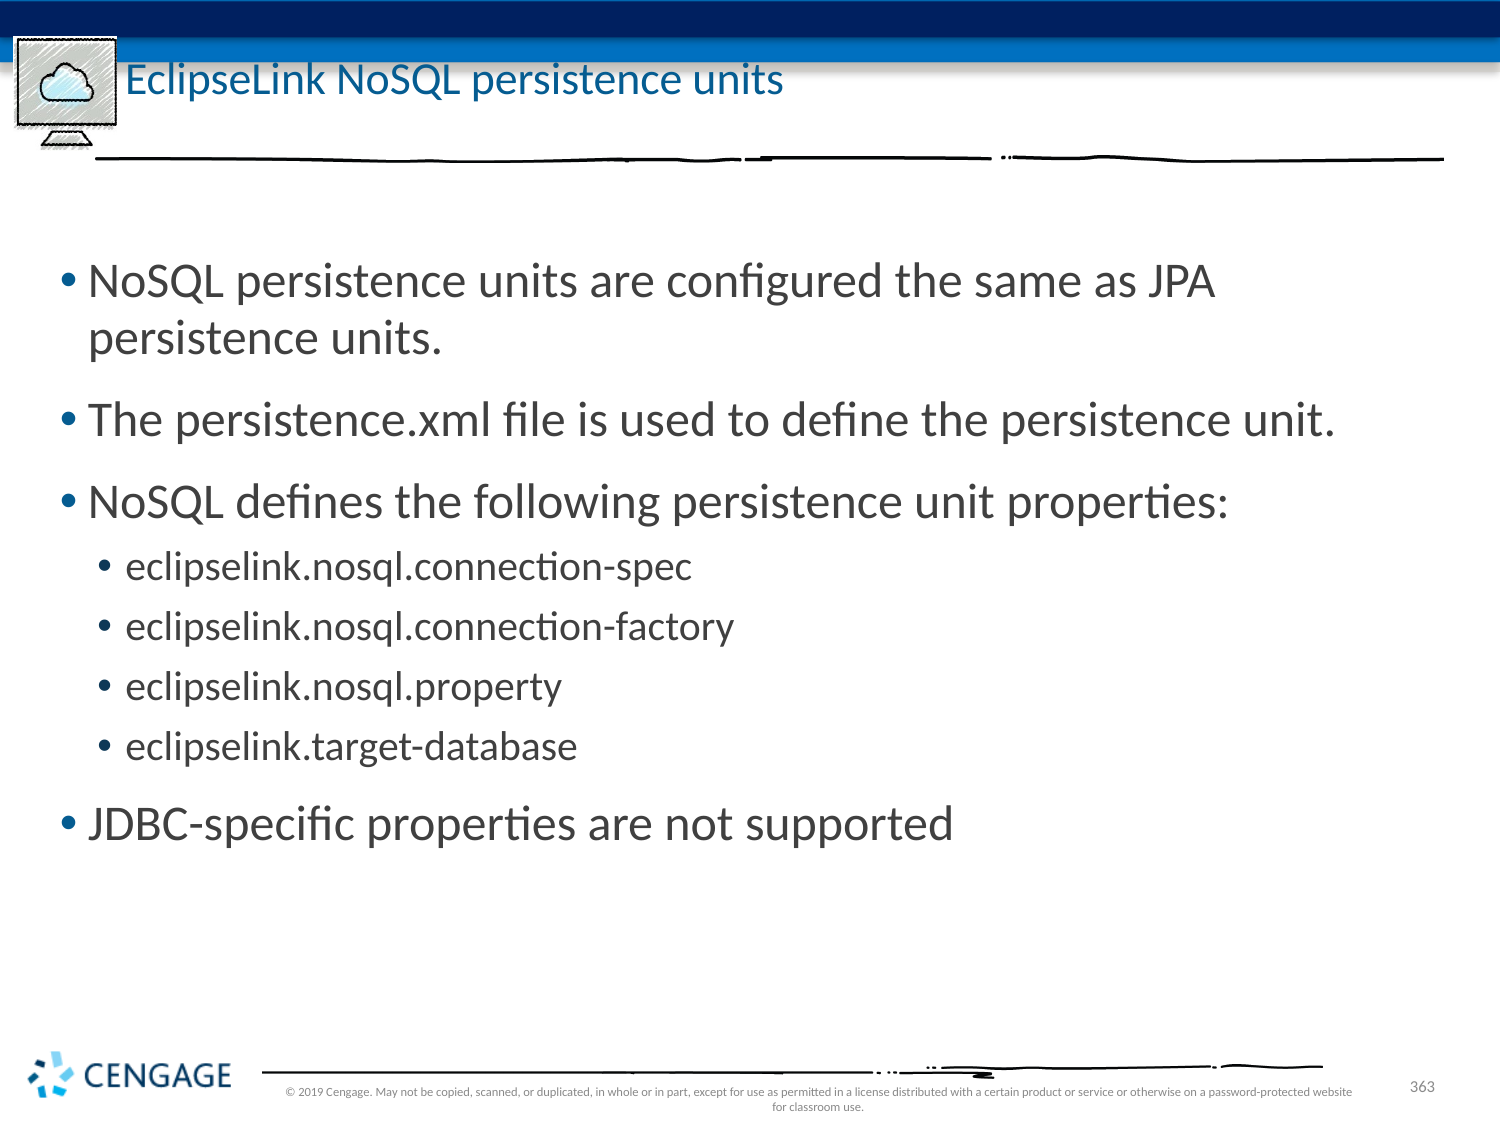

# EclipseLink NoSQL persistence units
NoSQL persistence units are configured the same as JPA persistence units.
The persistence.xml file is used to define the persistence unit.
NoSQL defines the following persistence unit properties:
eclipselink.nosql.connection-spec
eclipselink.nosql.connection-factory
eclipselink.nosql.property
eclipselink.target-database
JDBC-specific properties are not supported
© 2019 Cengage. May not be copied, scanned, or duplicated, in whole or in part, except for use as permitted in a license distributed with a certain product or service or otherwise on a password-protected website for classroom use.